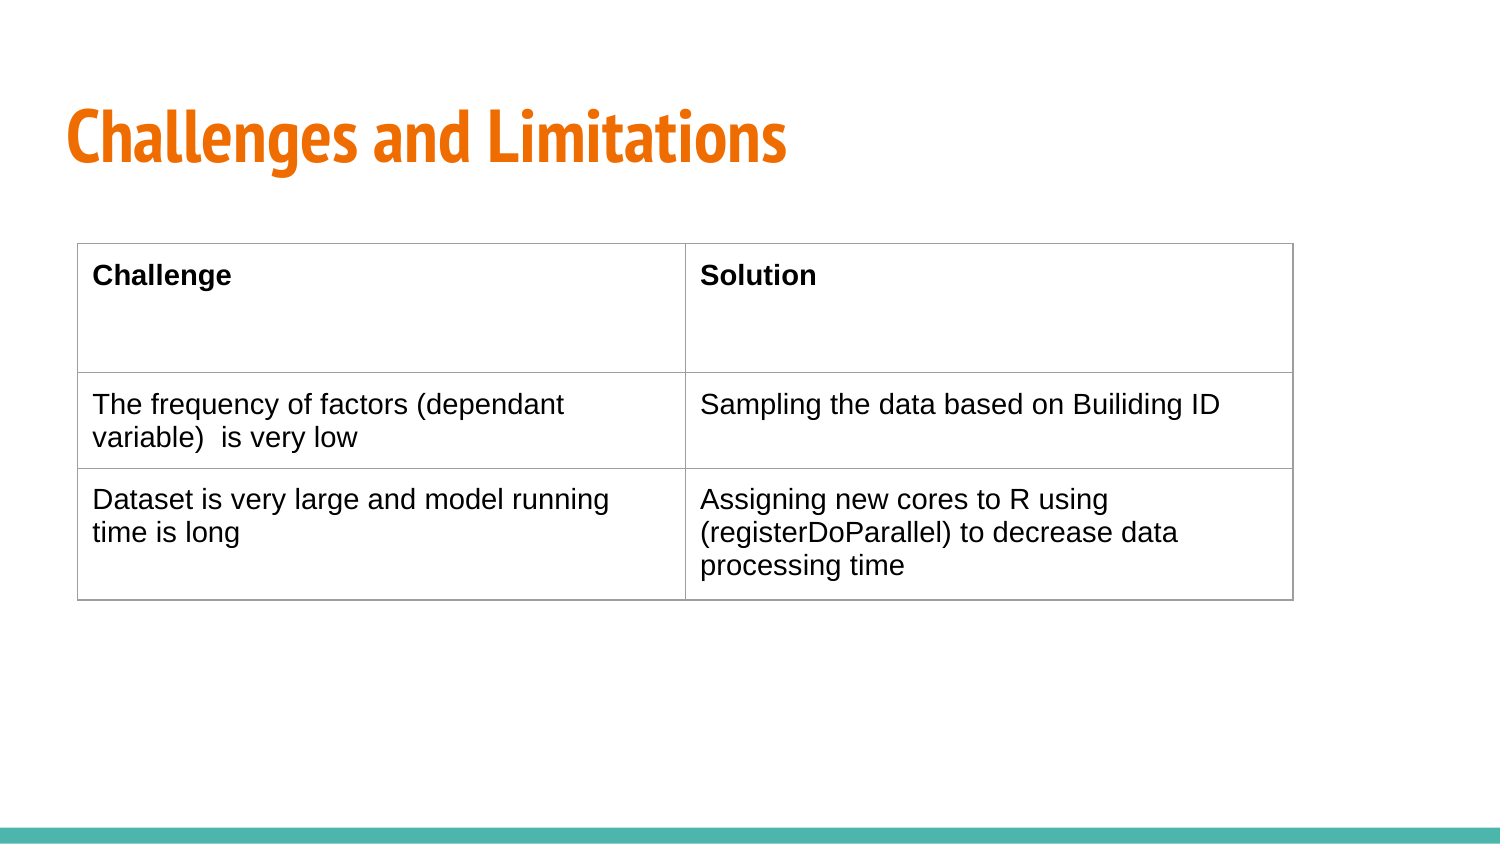

# Challenges and Limitations
| Challenge | Solution |
| --- | --- |
| The frequency of factors (dependant variable) is very low | Sampling the data based on Builiding ID |
| Dataset is very large and model running time is long | Assigning new cores to R using (registerDoParallel) to decrease data processing time |